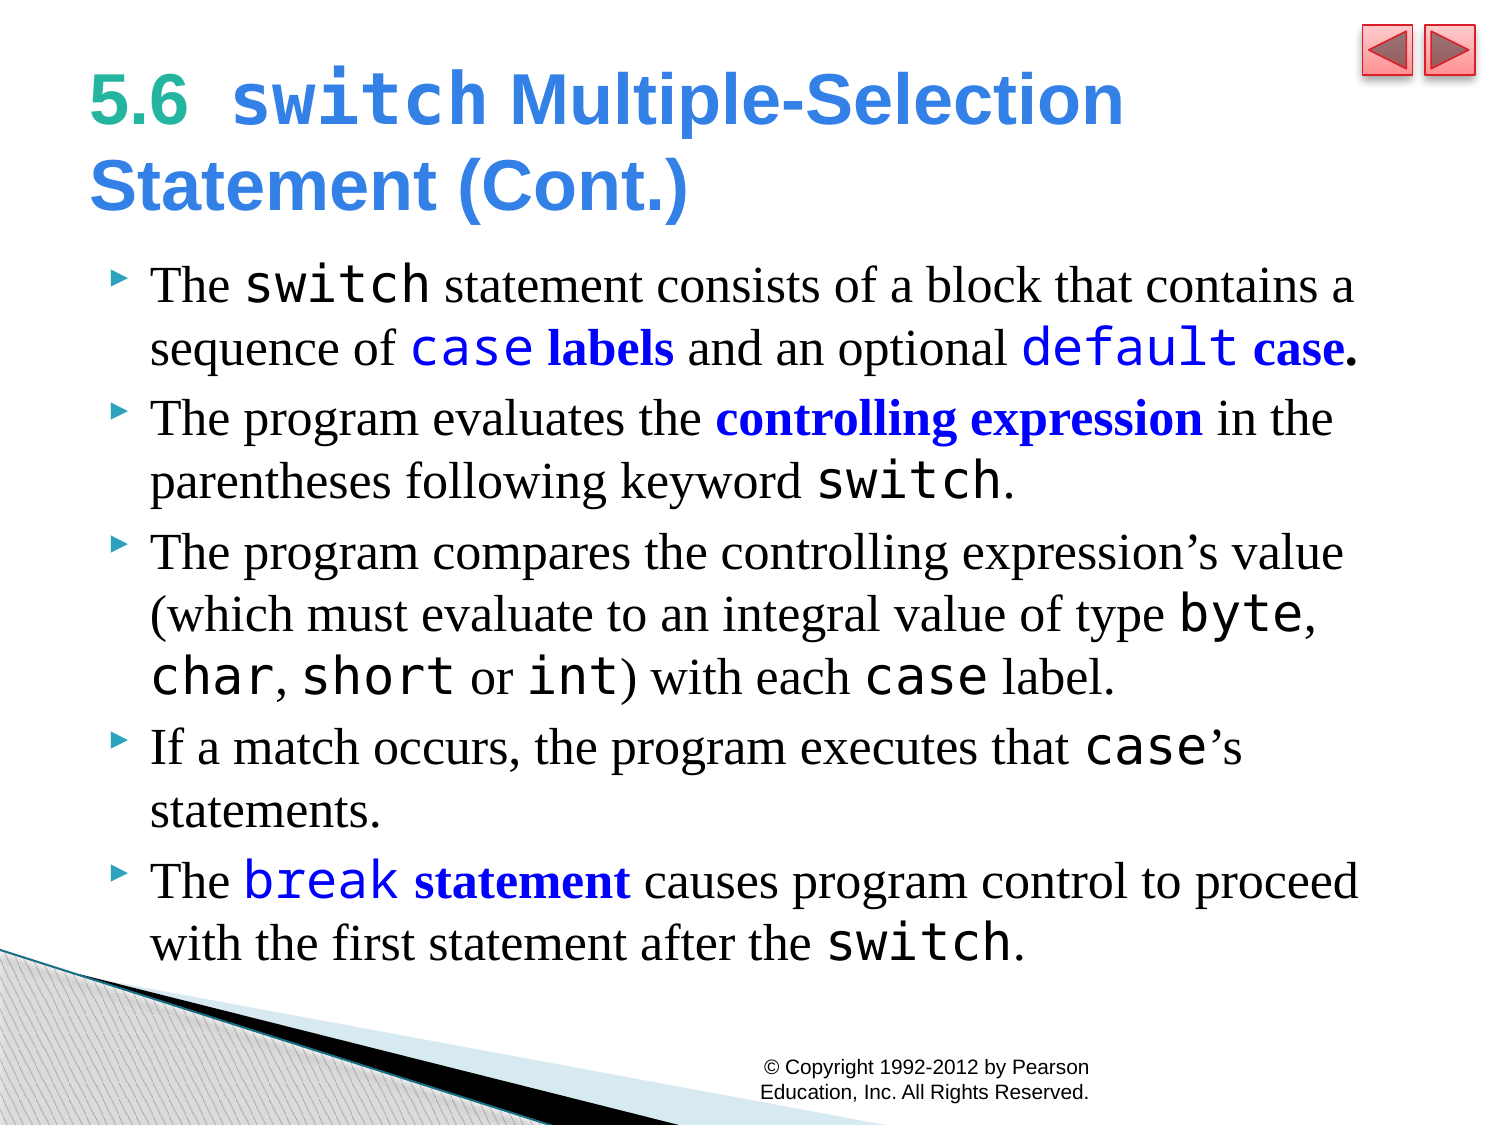

# 5.6  switch Multiple-Selection Statement (Cont.)
The switch statement consists of a block that contains a sequence of case labels and an optional default case.
The program evaluates the controlling expression in the parentheses following keyword switch.
The program compares the controlling expression’s value (which must evaluate to an integral value of type byte, char, short or int) with each case label.
If a match occurs, the program executes that case’s statements.
The break statement causes program control to proceed with the first statement after the switch.
© Copyright 1992-2012 by Pearson Education, Inc. All Rights Reserved.